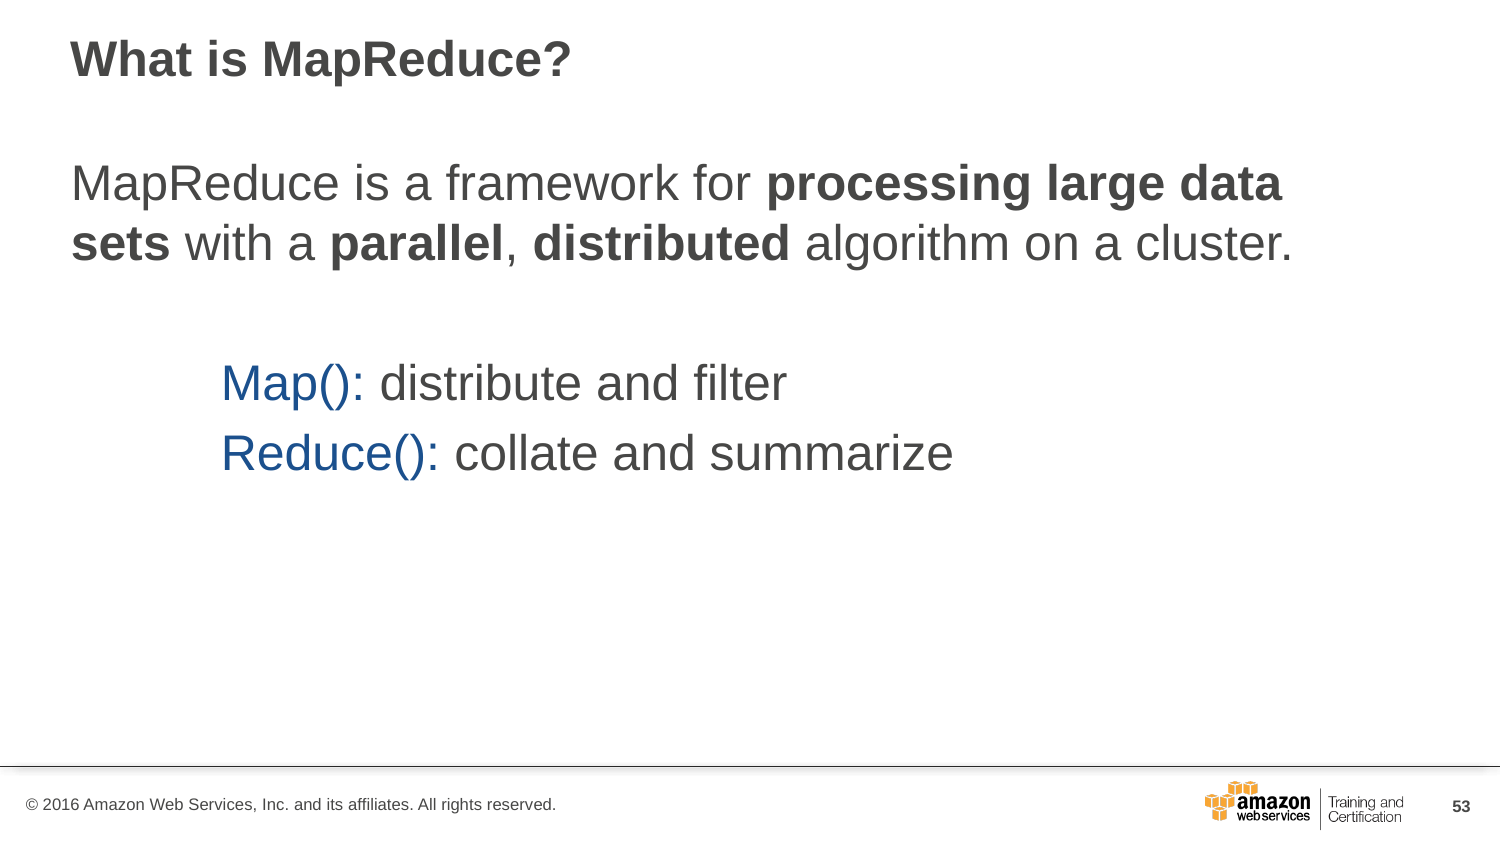

# What is MapReduce?
MapReduce is a framework for processing large data sets with a parallel, distributed algorithm on a cluster.

Map(): distribute and filter
Reduce(): collate and summarize